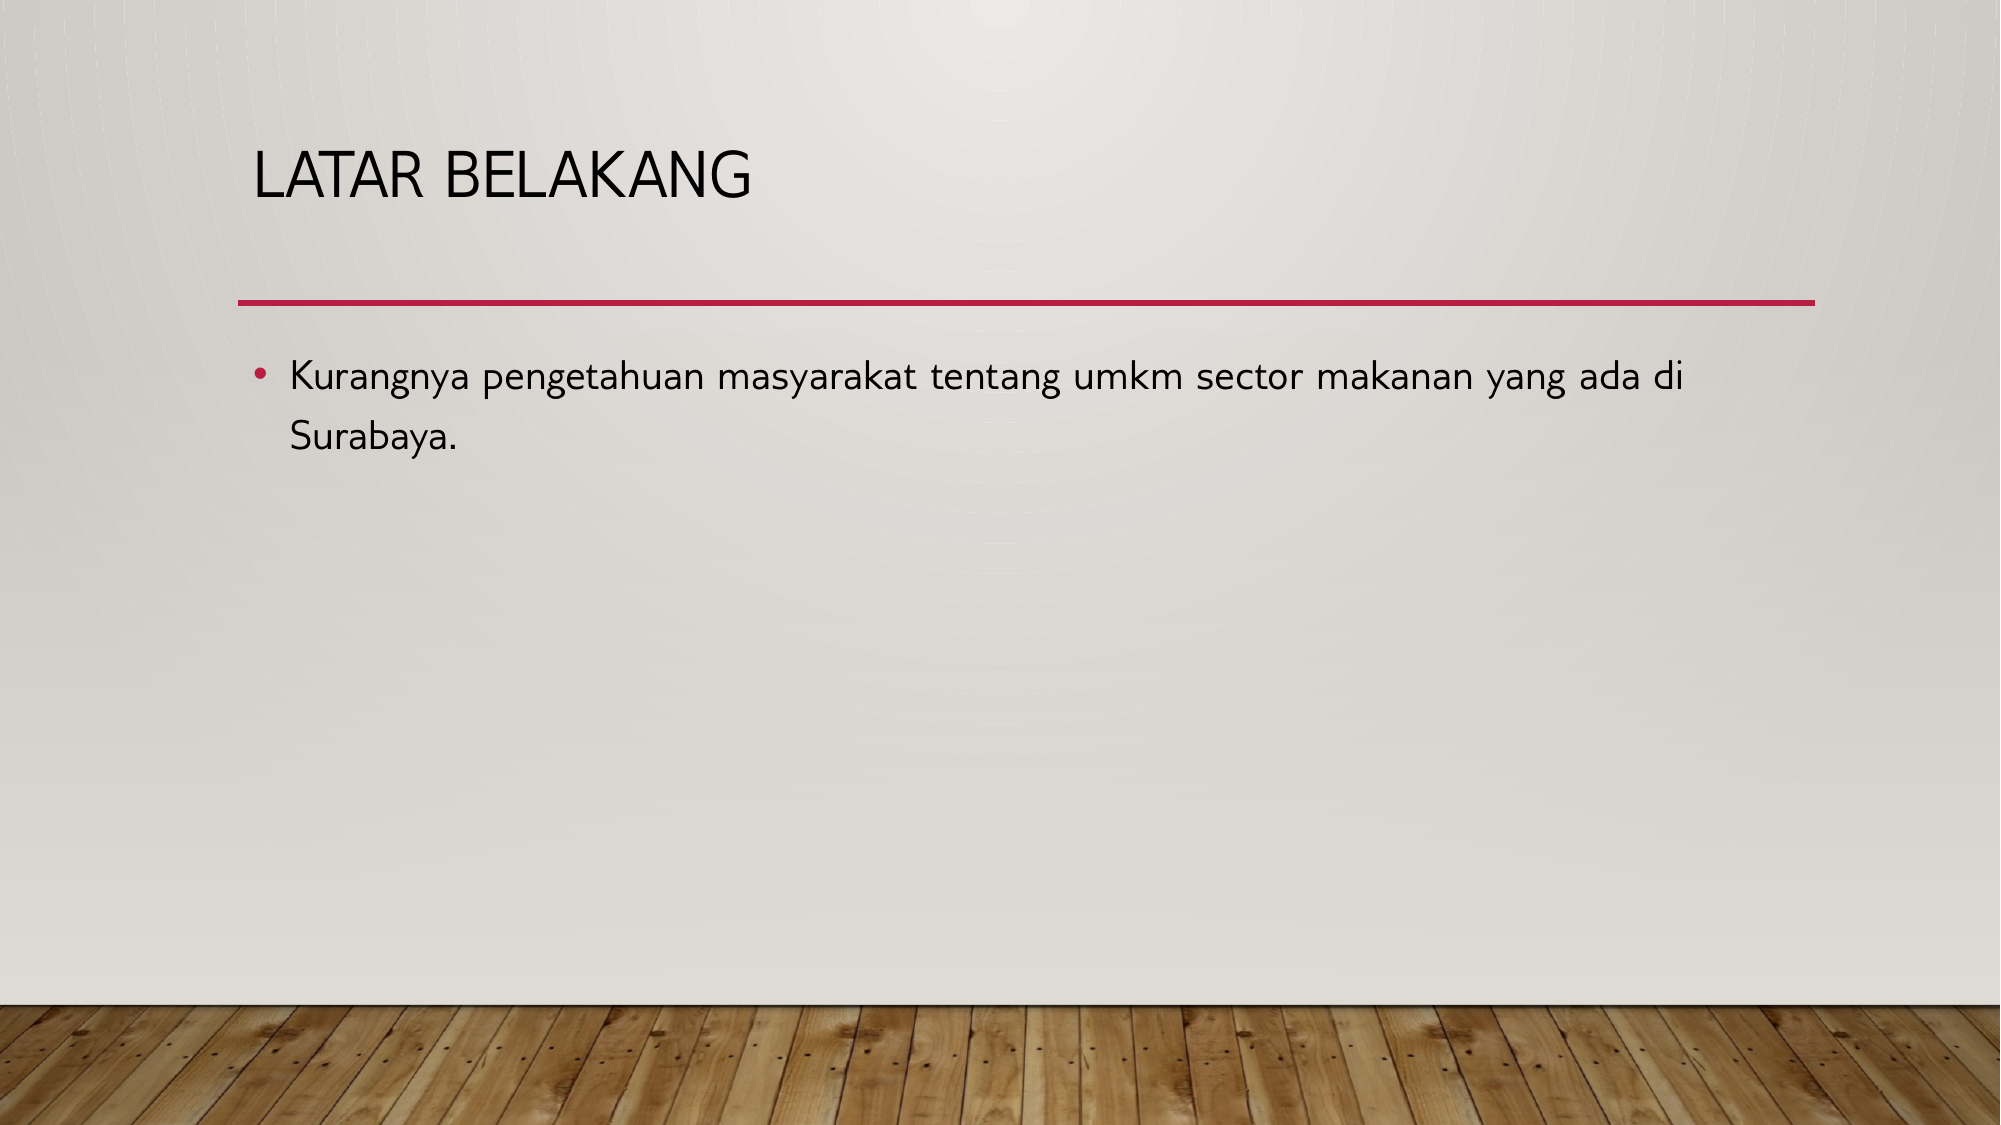

# Latar belakang
Kurangnya pengetahuan masyarakat tentang umkm sector makanan yang ada di Surabaya.